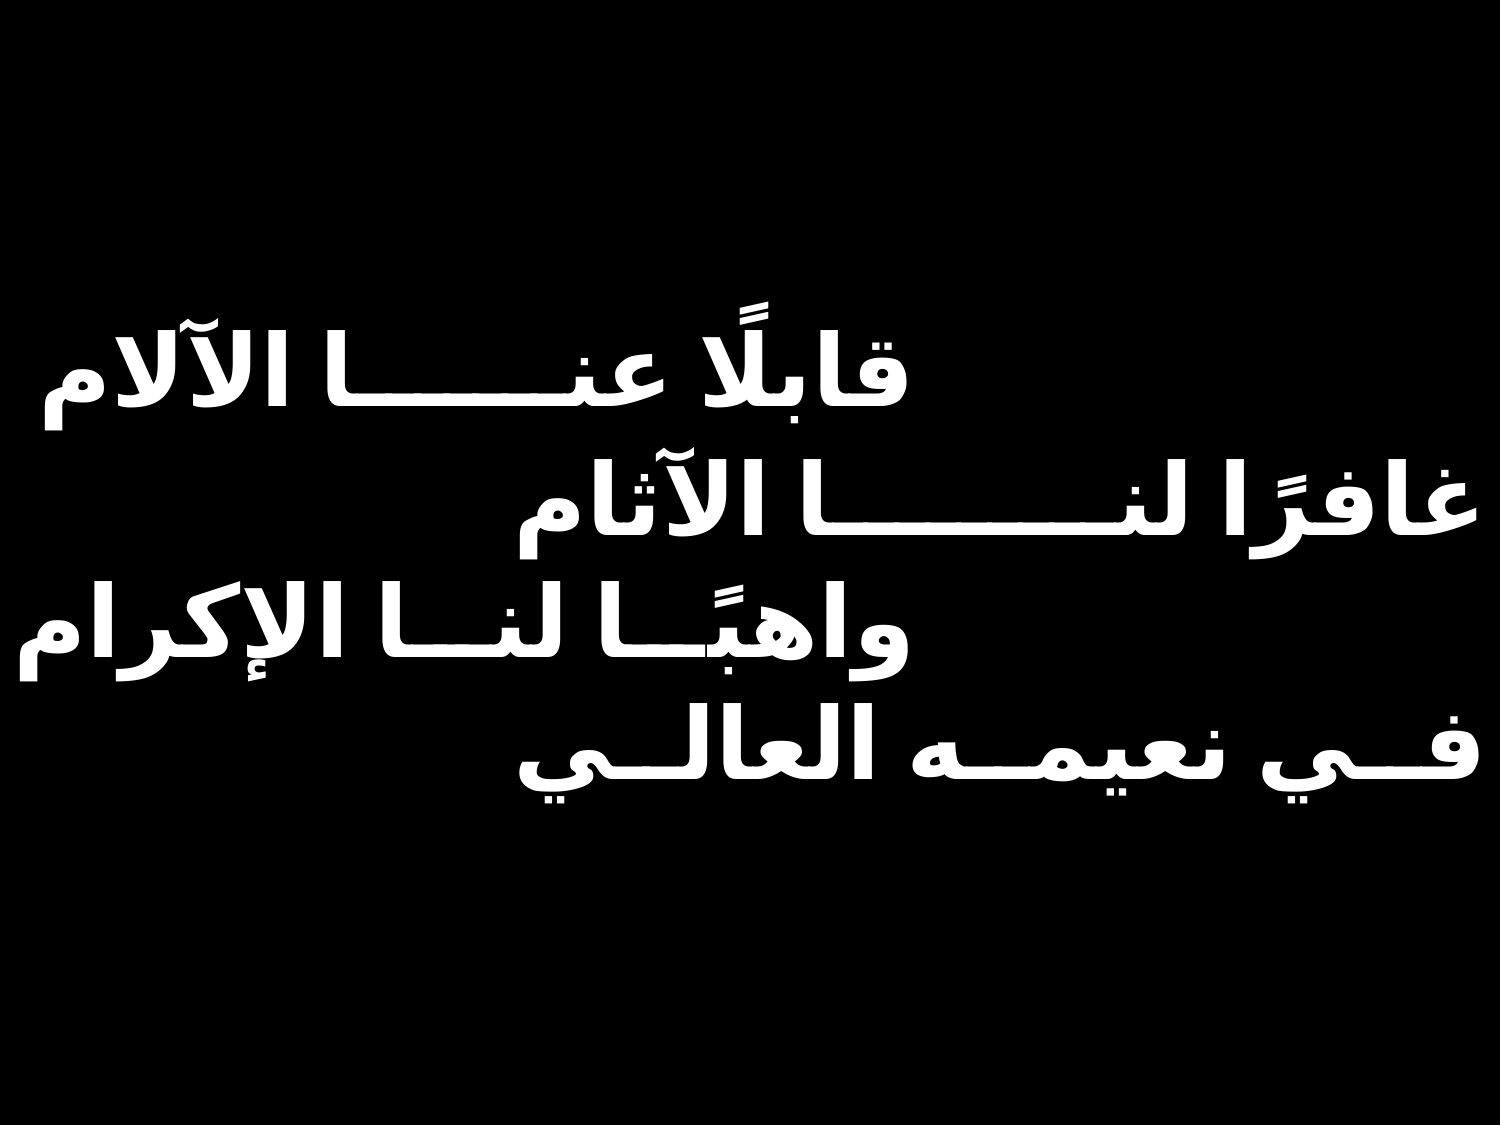

| قابلًا عنا الآلام |  |  |
| --- | --- | --- |
|  | غافرًا لنا الآثام |  |
| واهبًا لنا الإكرام |  |  |
|  | في نعيمه العالي |  |